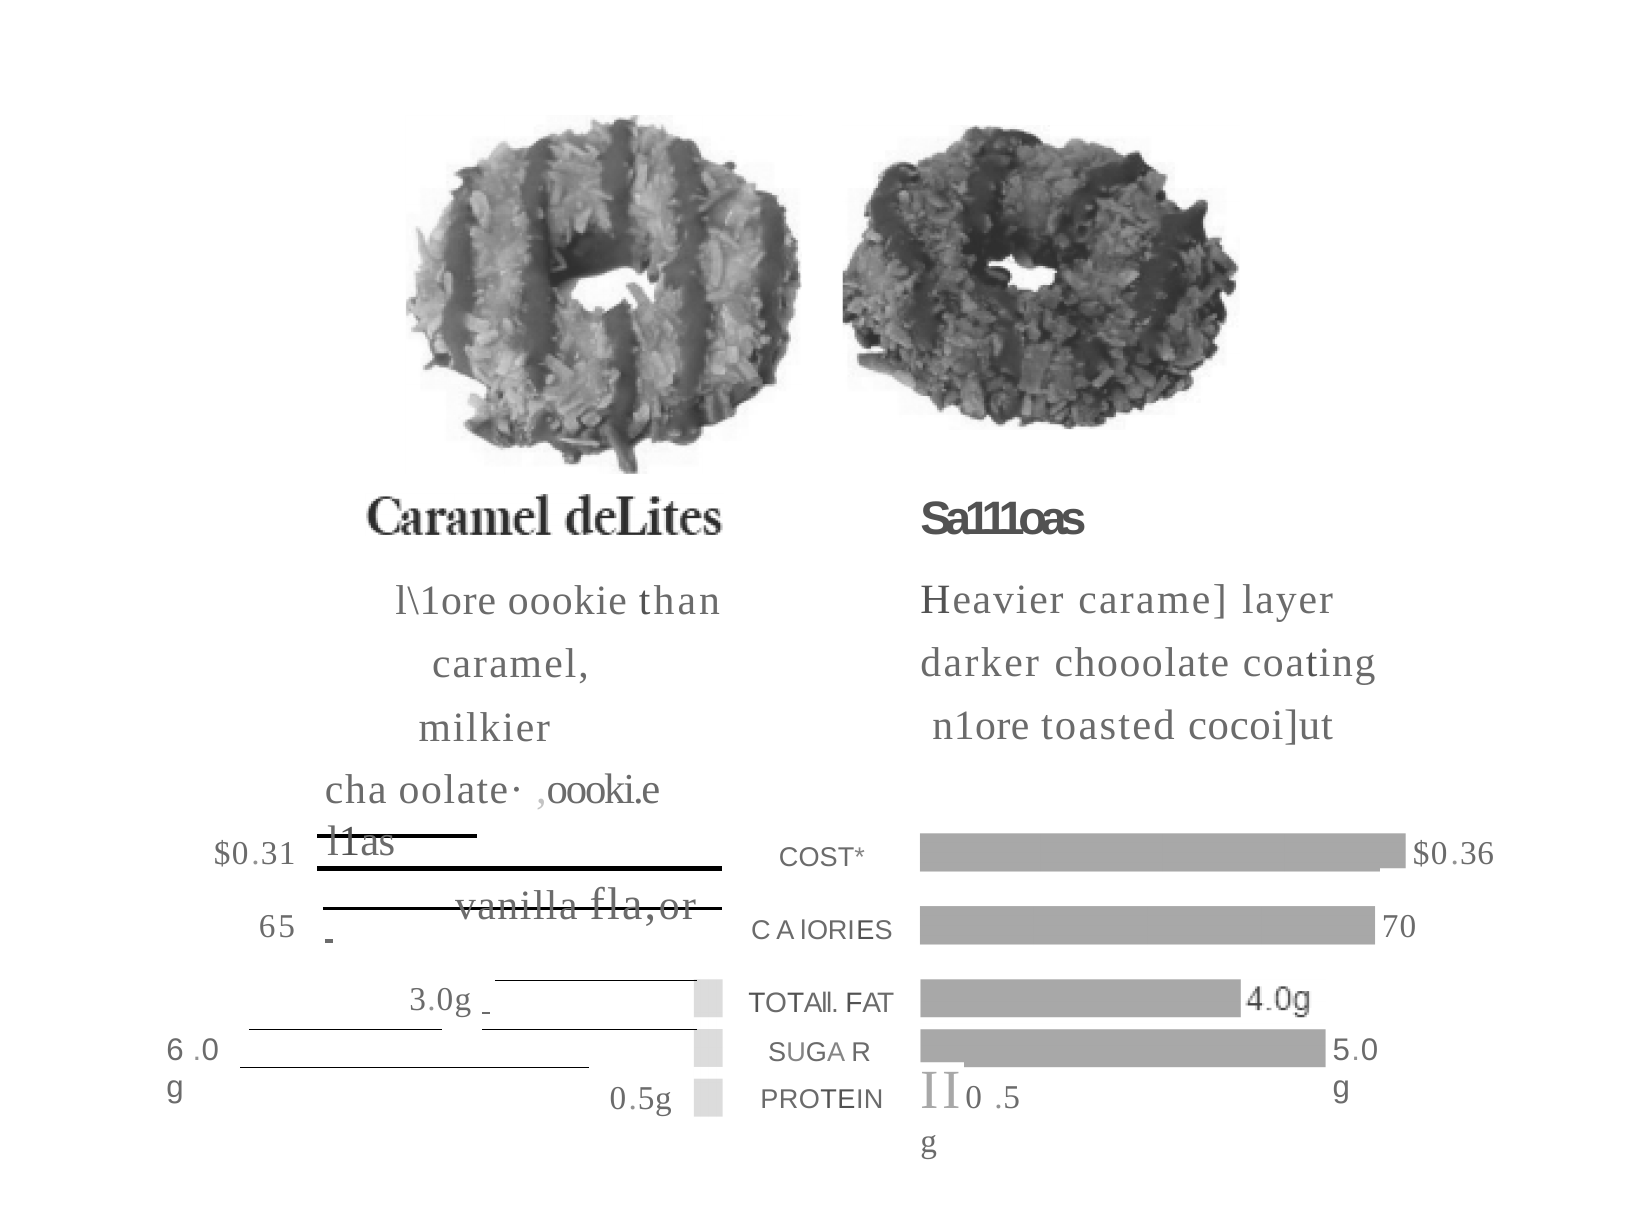

# Sa111oas

l\1ore oookie than  caramel, milkier
cha oolate· ,oooki.e l1as
vanilla fla,or
Heavier carame] layer  darker chooolate coating  n1ore toasted cocoi]ut
$0.31
$0.36

COST*

65
70

CAlORIES
TOTAll. FAT  SUGA R  PROTEIN
3.0g

6 .0g
5.0 g

II0 .5g

0.5g